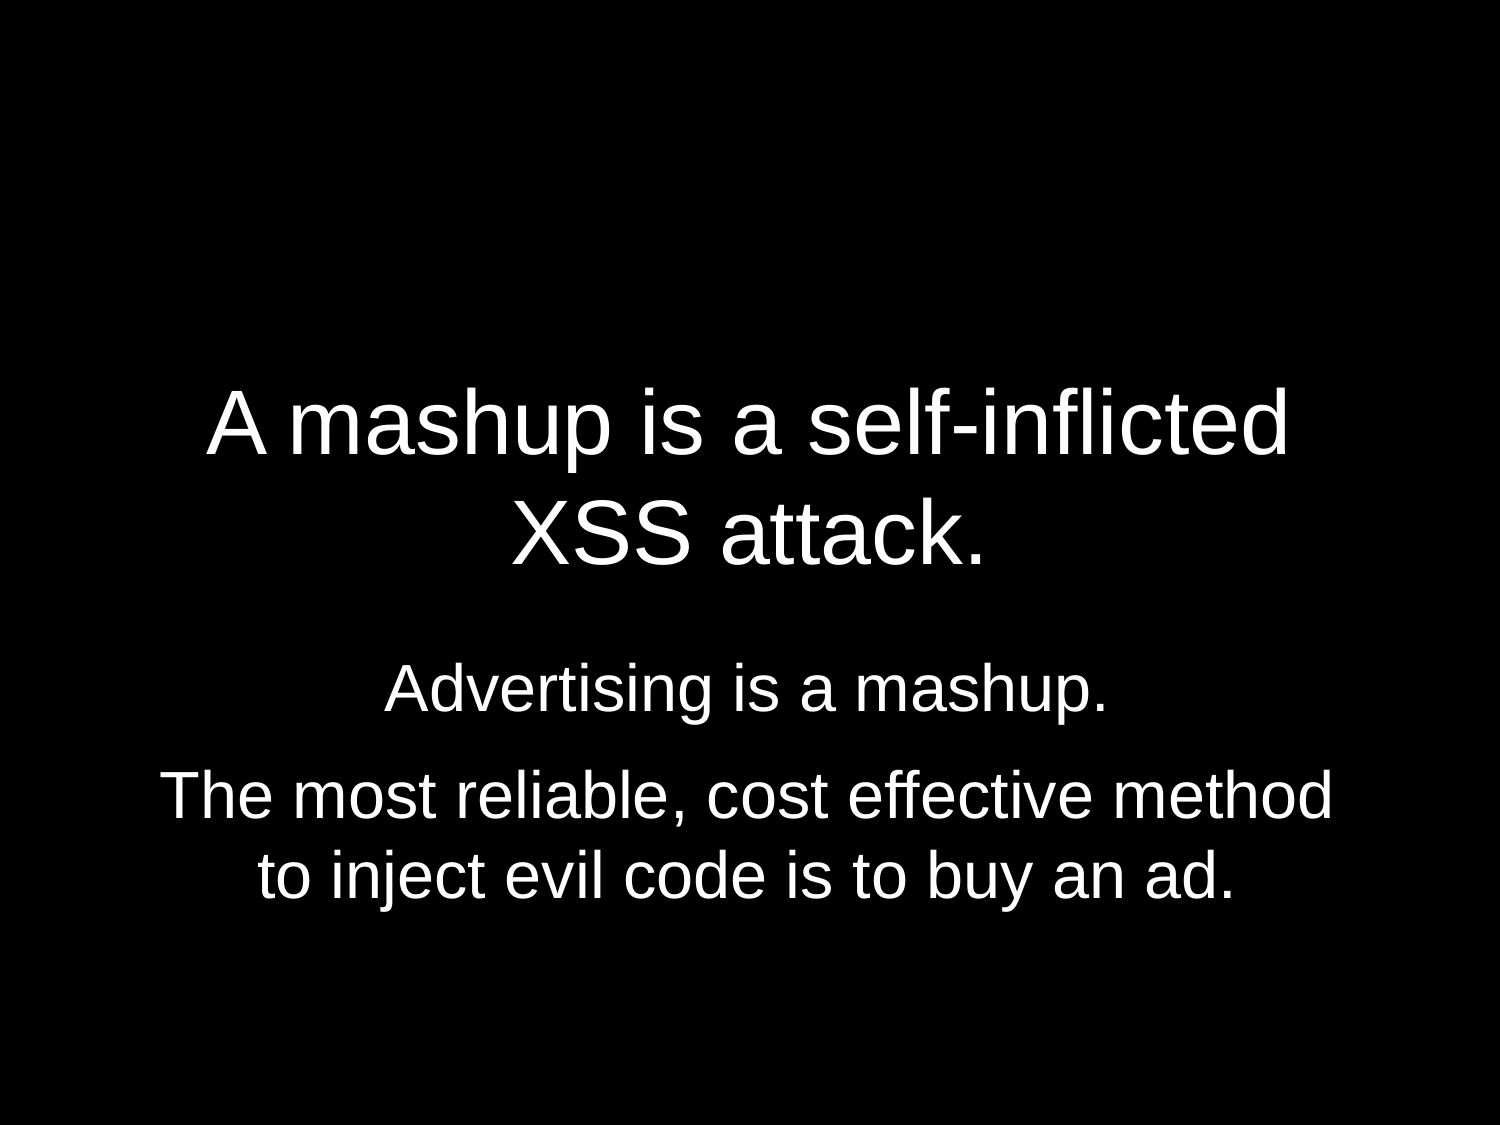

# A mashup is a self-inflicted XSS attack.
Advertising is a mashup.
The most reliable, cost effective method to inject evil code is to buy an ad.